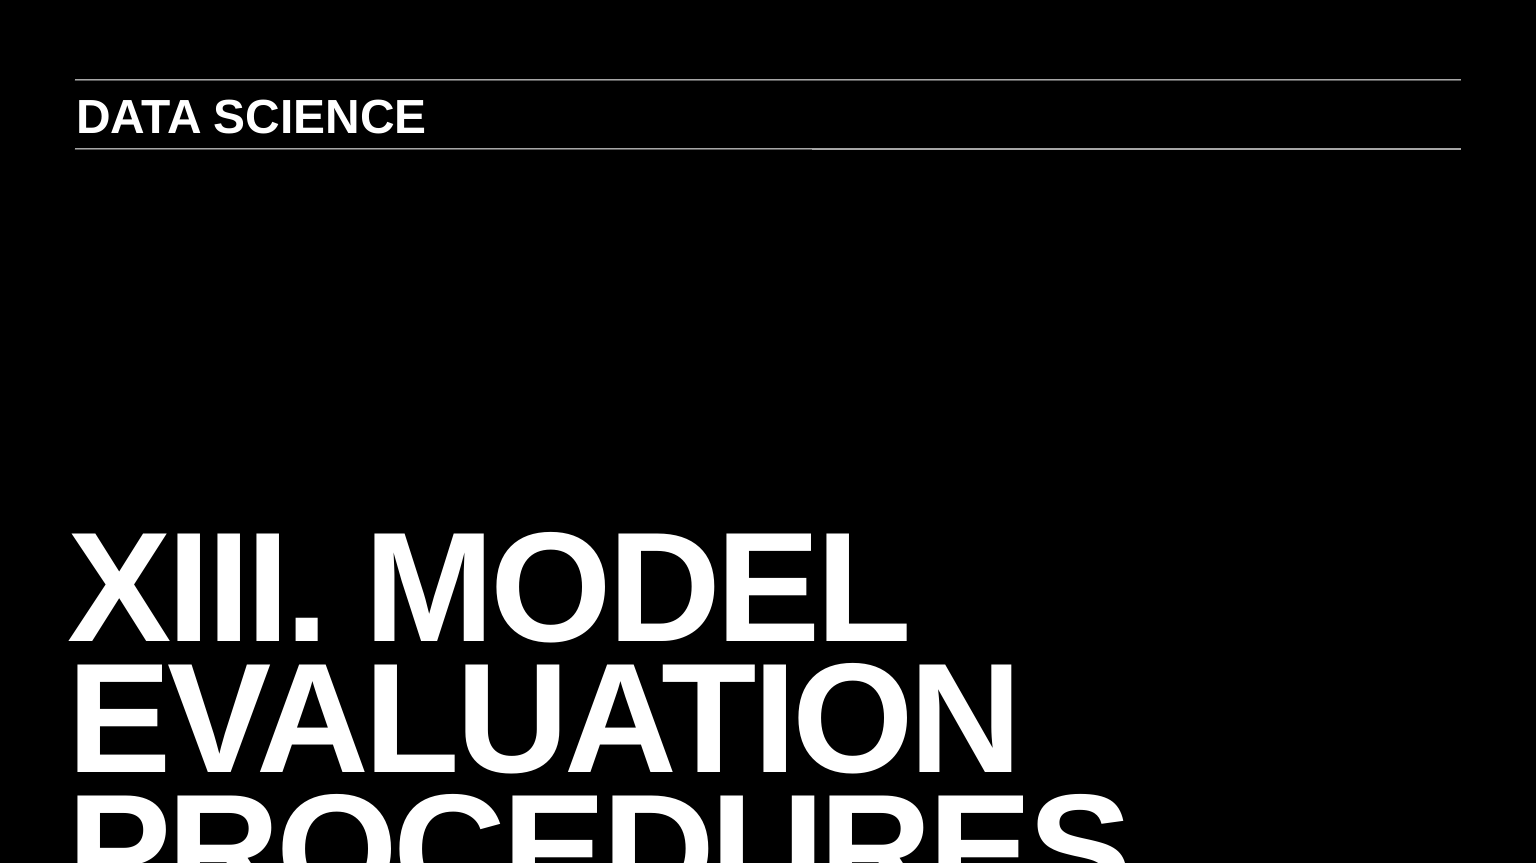

DATA SCIENCE
# XIII. Model Evaluation Procedures